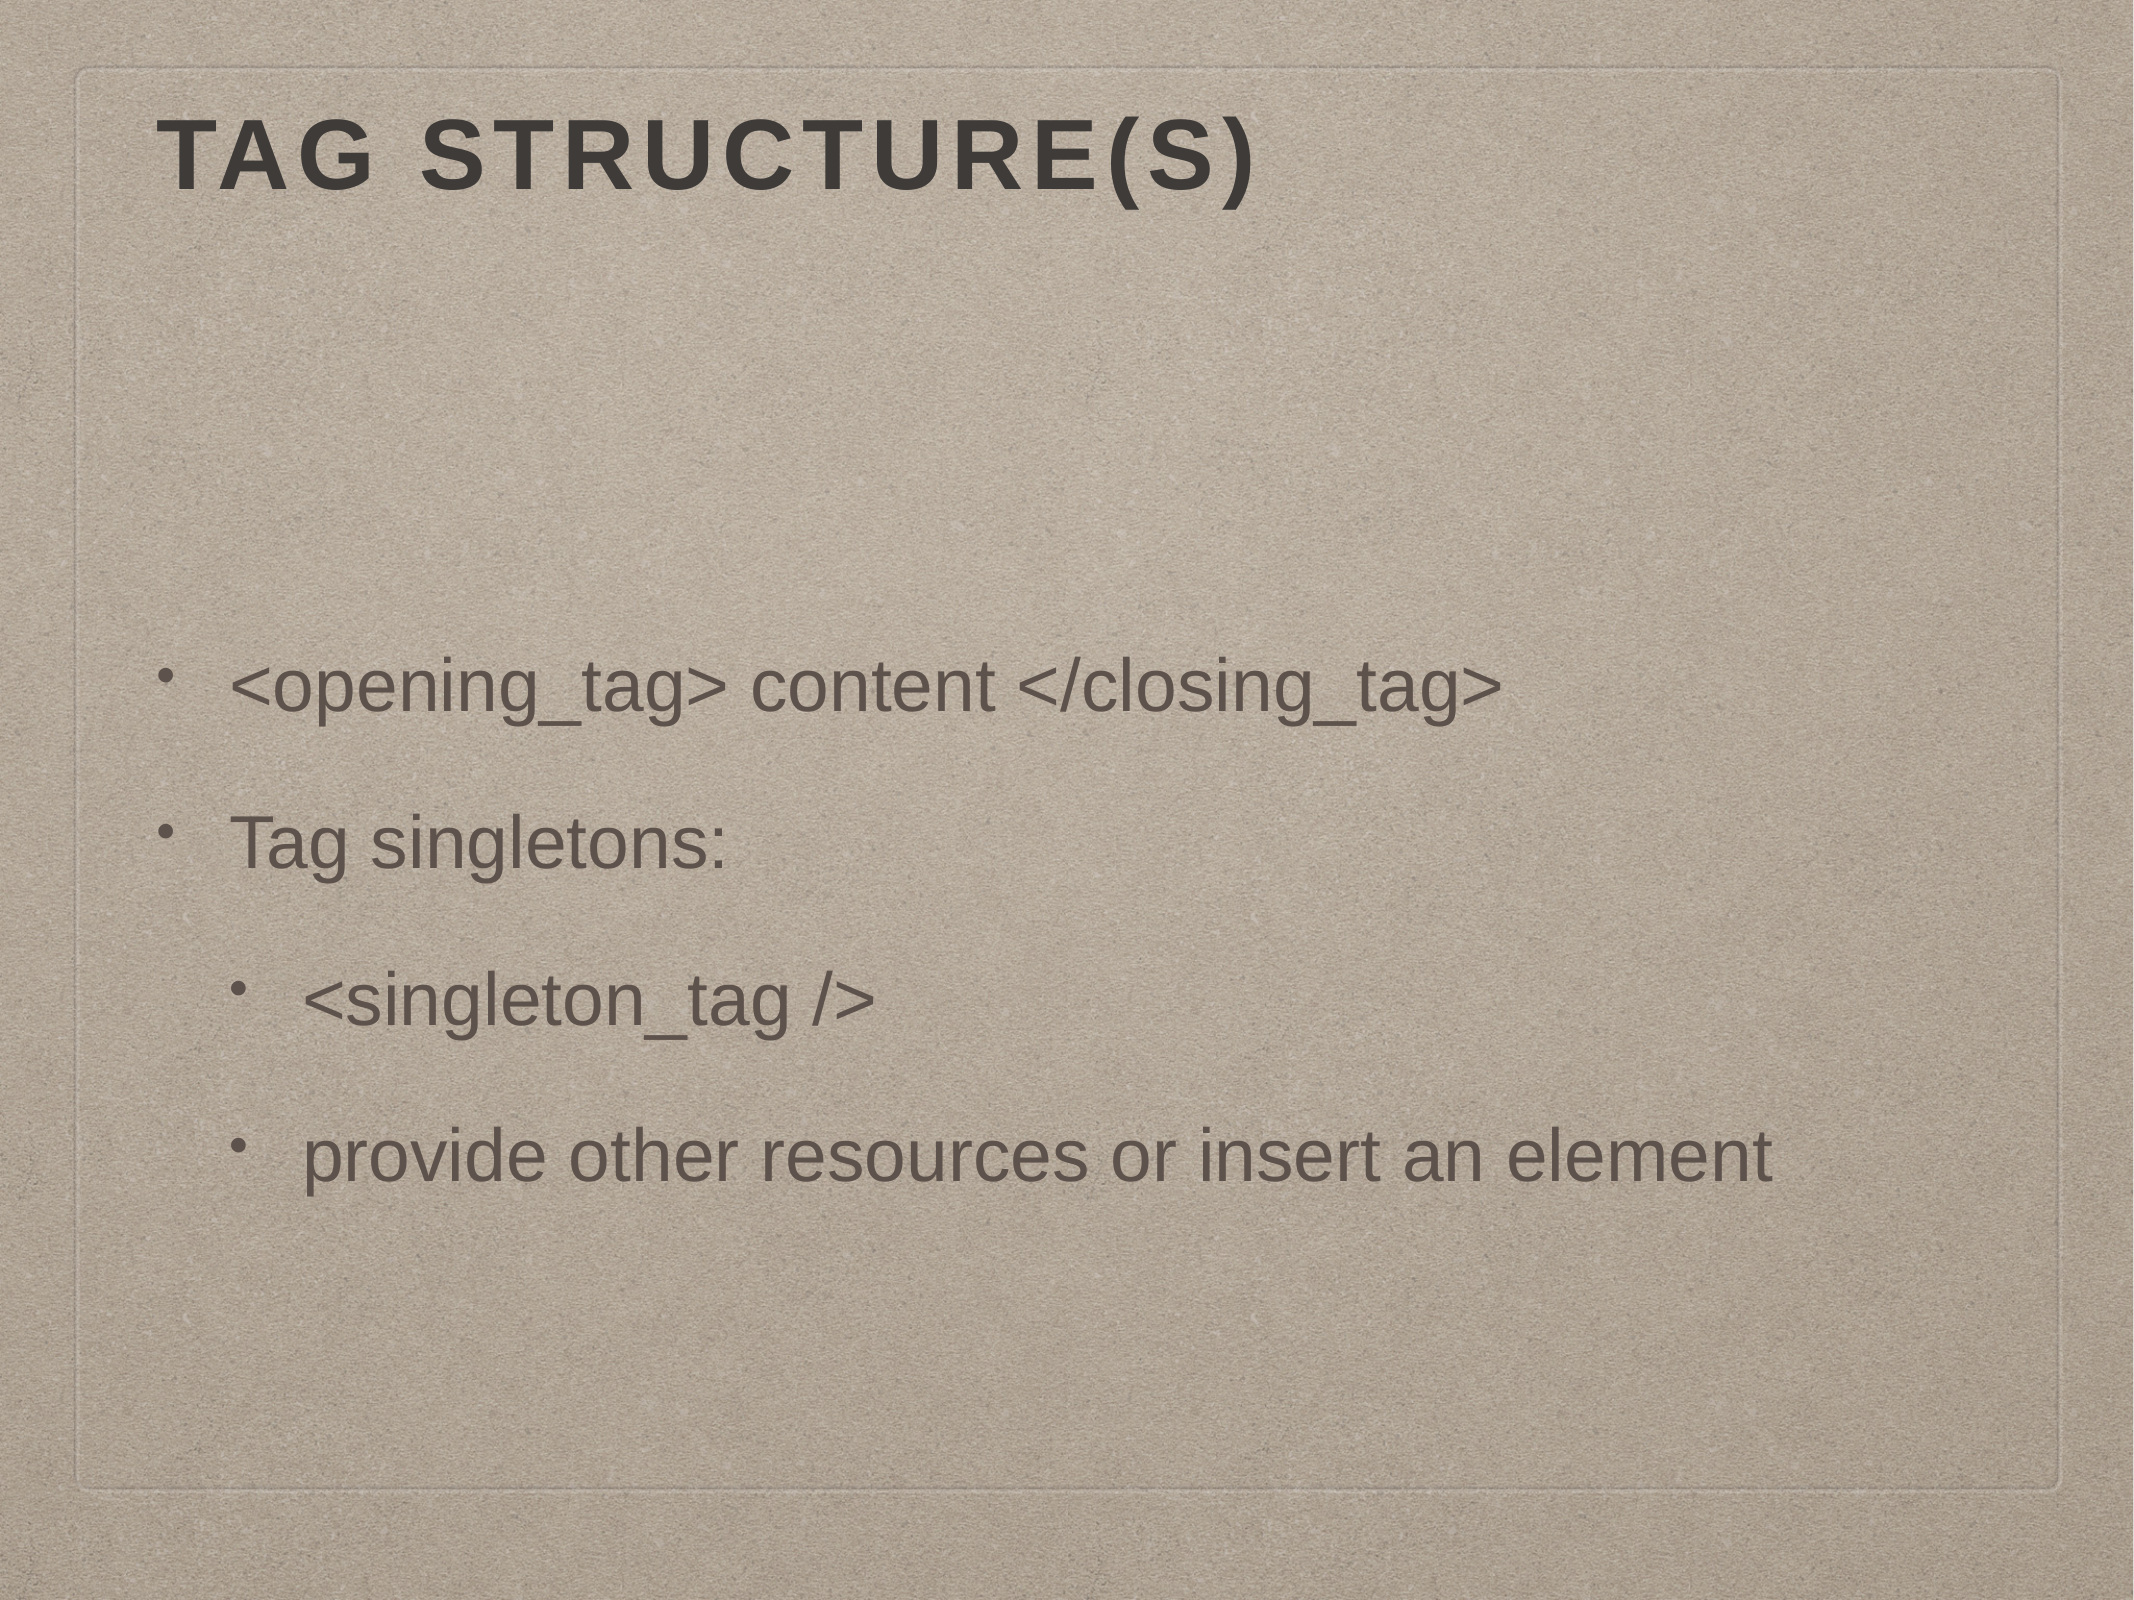

# Tag Structure(s)
<opening_tag> content </closing_tag>
Tag singletons:
<singleton_tag />
provide other resources or insert an element